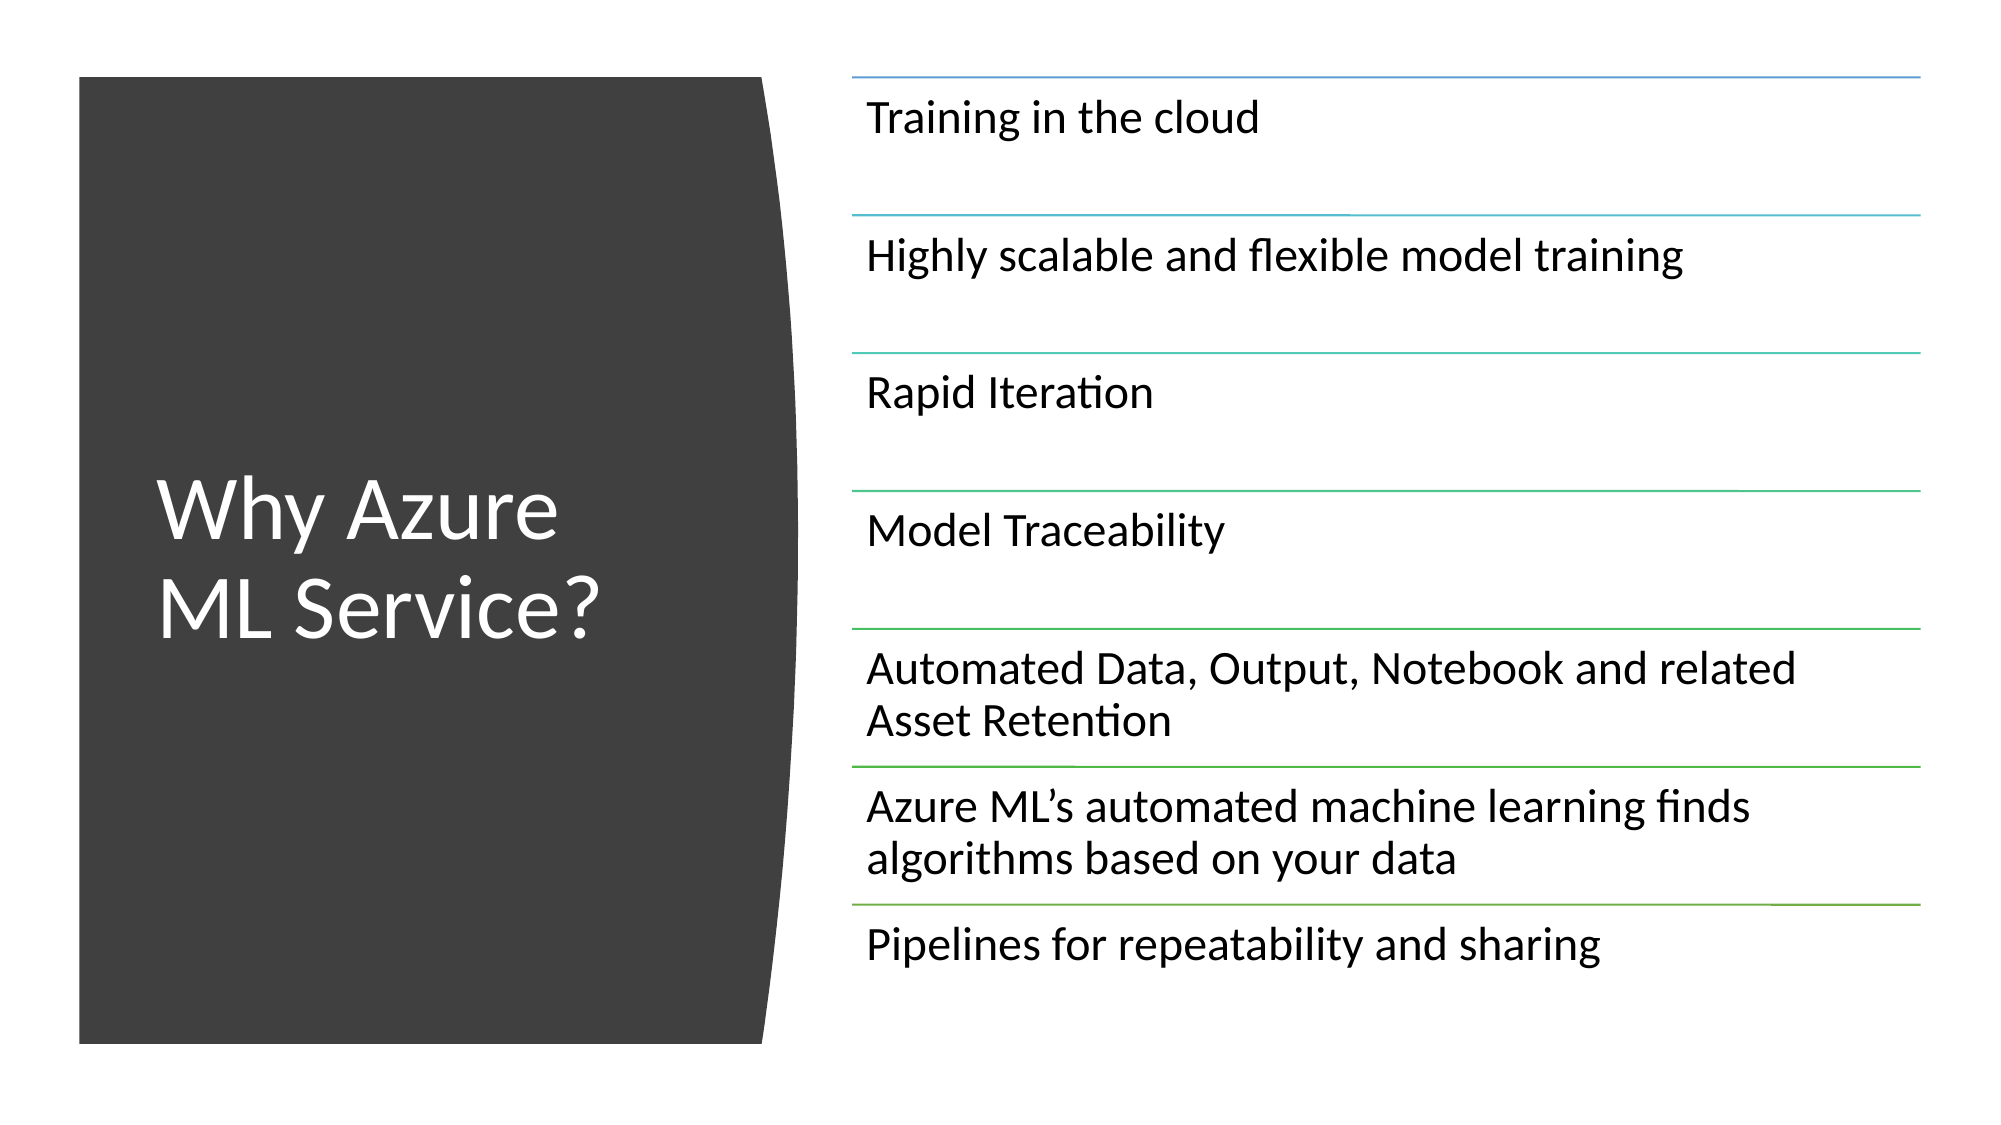

Training in the cloud
Highly scalable and flexible model training
Rapid Iteration
Model Traceability
Automated Data, Output, Notebook and related Asset Retention
Azure ML’s automated machine learning finds algorithms based on your data
Pipelines for repeatability and sharing

# Why Azure ML Service?